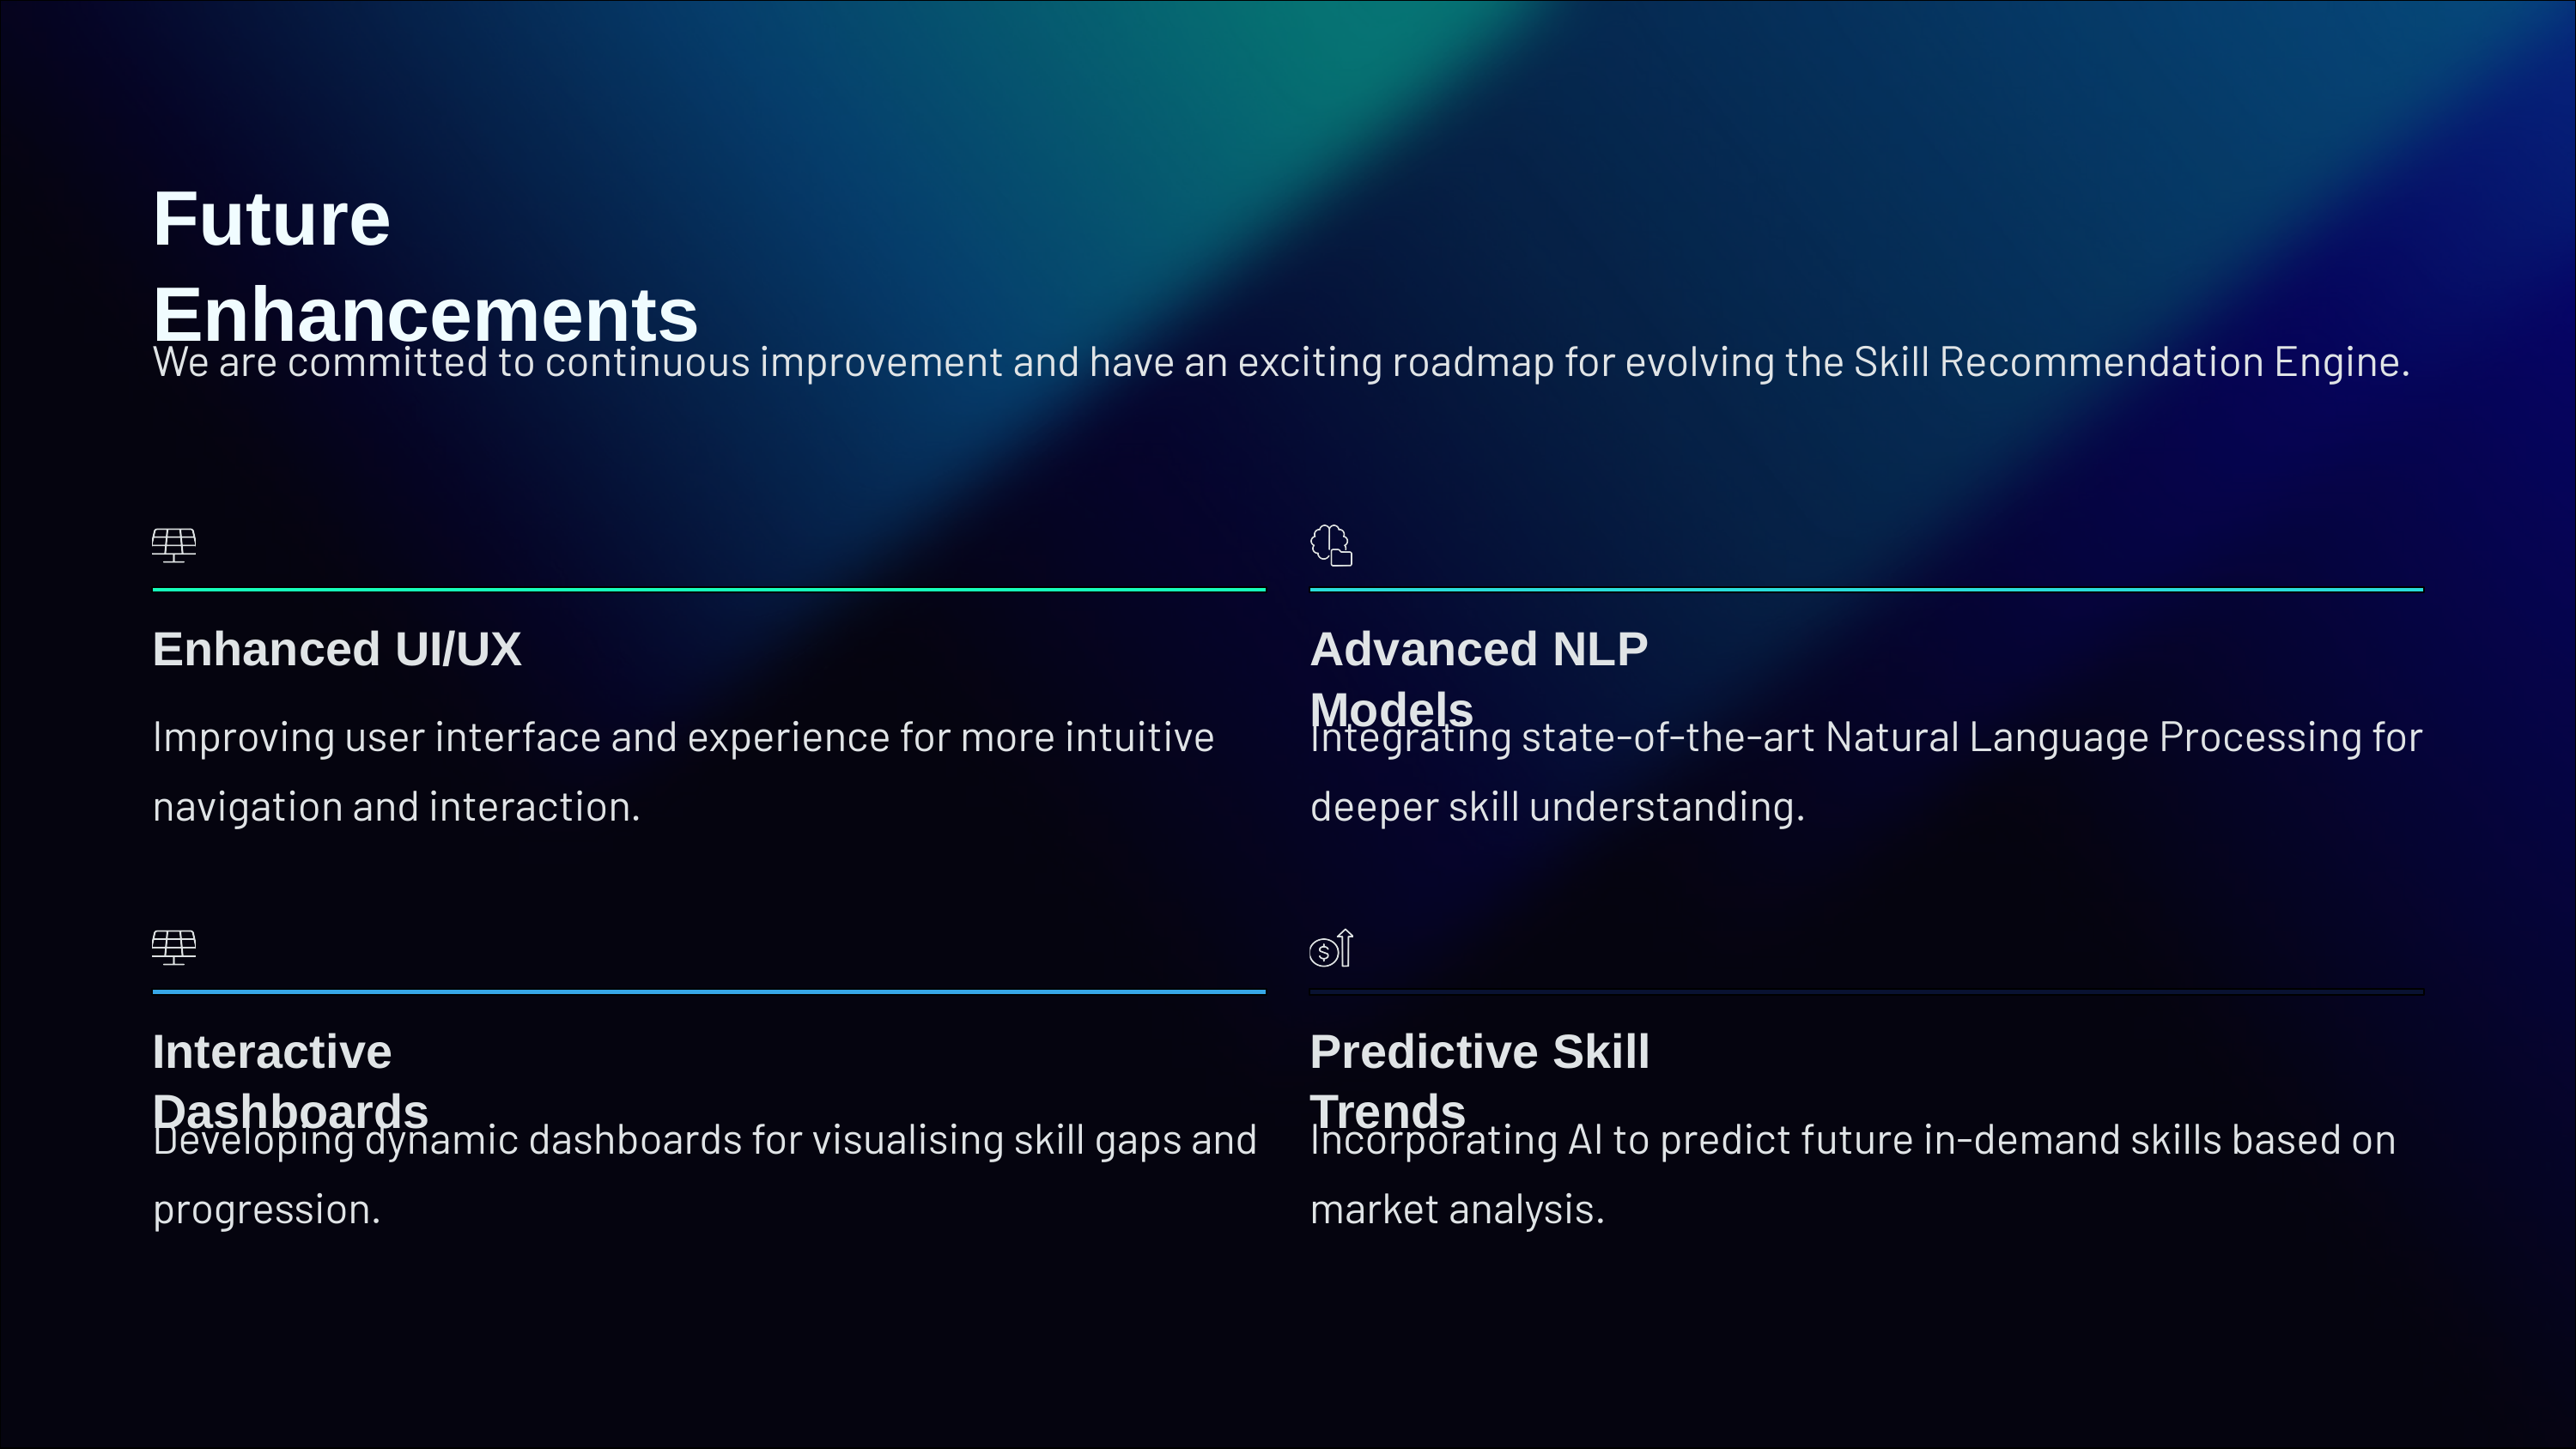

Future Enhancements
We are committed to continuous improvement and have an exciting roadmap for evolving the Skill Recommendation Engine.

Enhanced UI/UX
Advanced NLP Models
Improving user interface and experience for more intuitive navigation and interaction.
Integrating state-of-the-art Natural Language Processing for deeper skill understanding.

Interactive Dashboards
Predictive Skill Trends
Developing dynamic dashboards for visualising skill gaps and progression.
Incorporating AI to predict future in-demand skills based on market analysis.